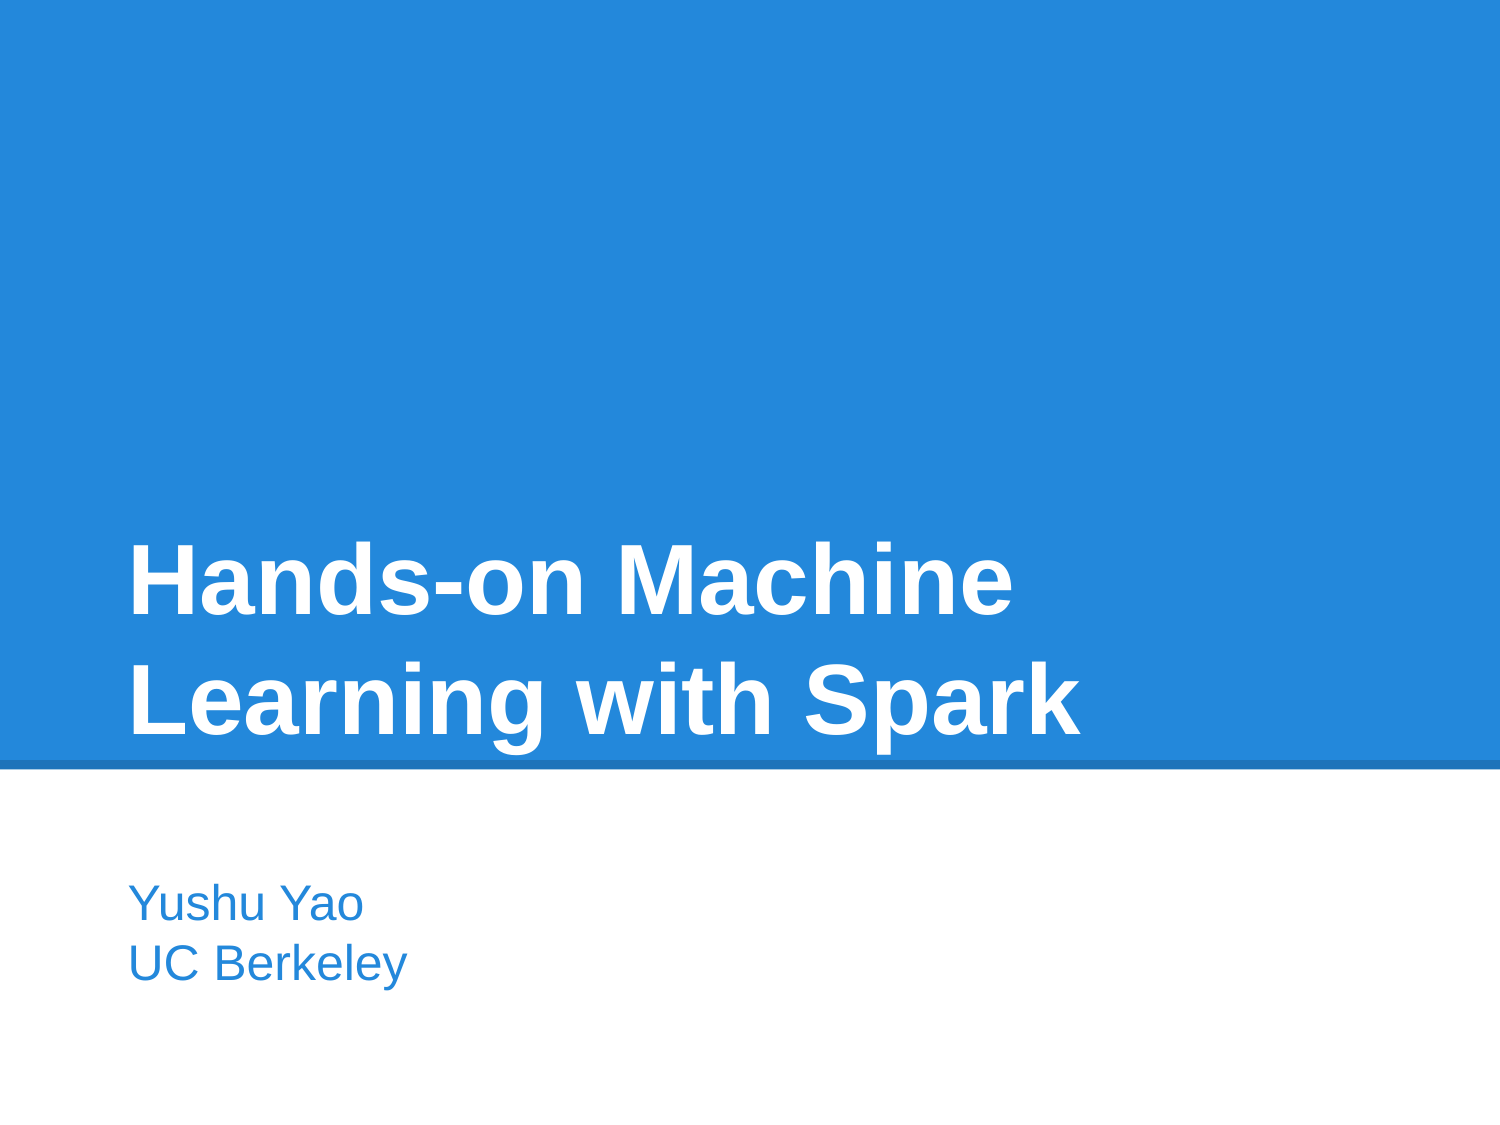

# Hands-on Machine Learning with Spark
Yushu Yao
UC Berkeley